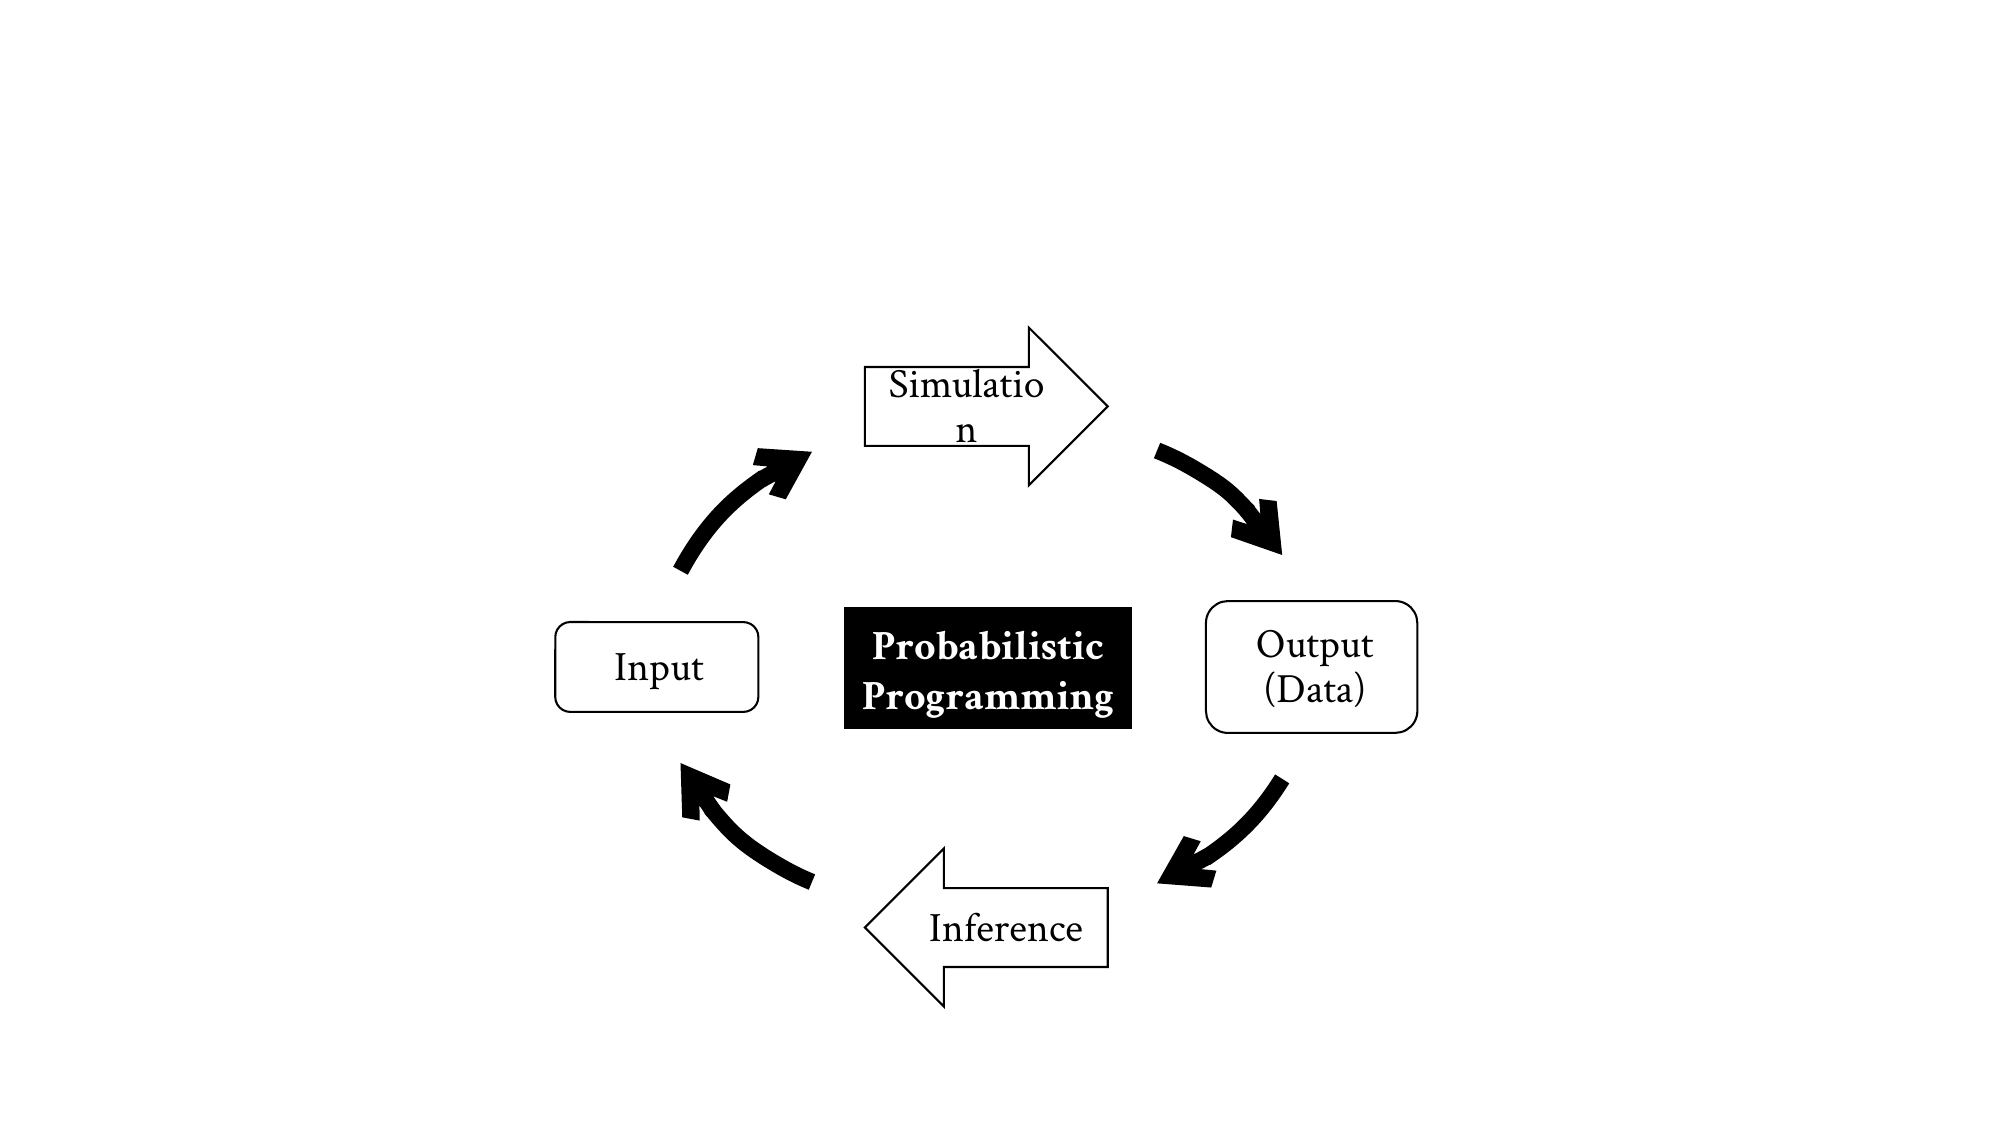

#
Simulation
Output (Data)
Inference
Input
Probabilistic Programming